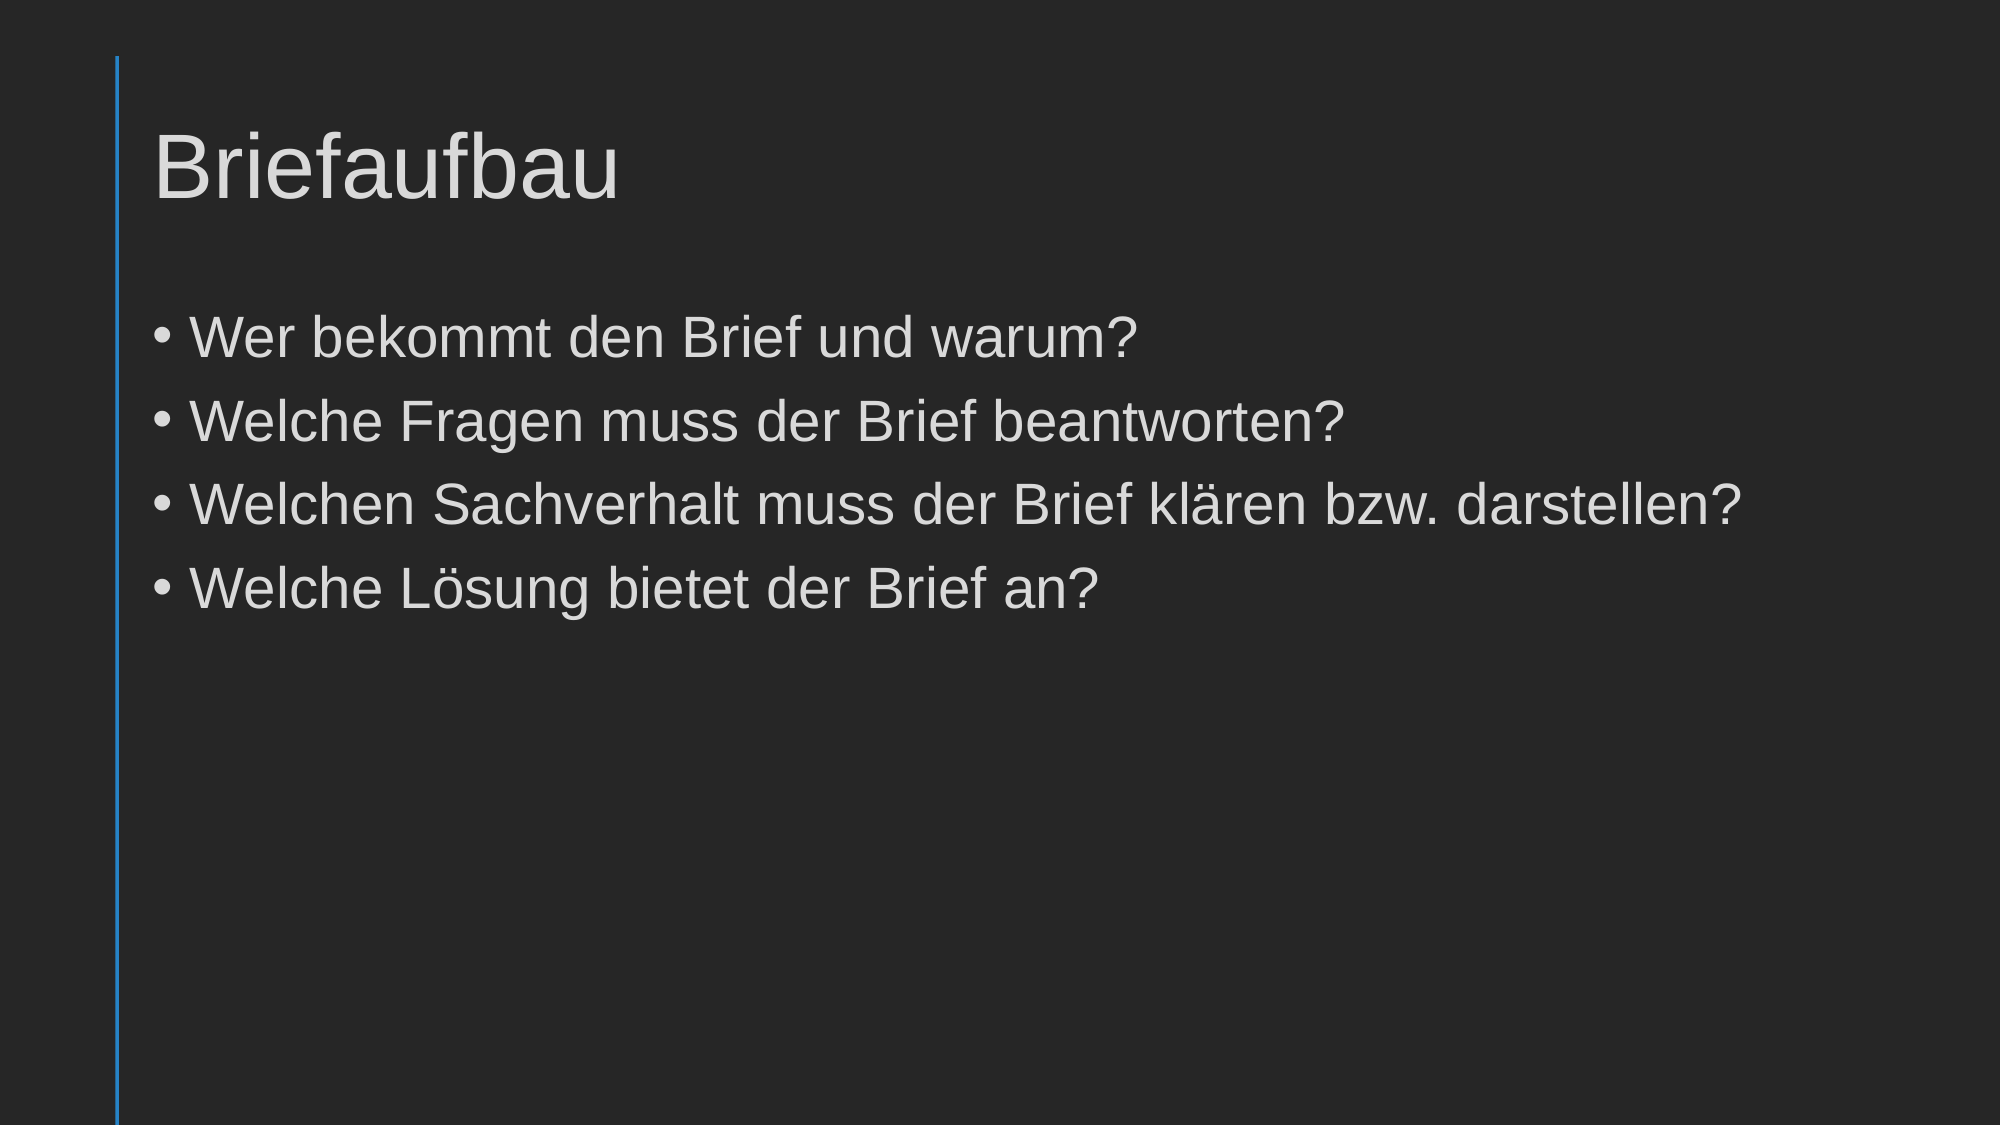

# Briefaufbau
Wer bekommt den Brief und warum?
Welche Fragen muss der Brief beantworten?
Welchen Sachverhalt muss der Brief klären bzw. darstellen?
Welche Lösung bietet der Brief an?